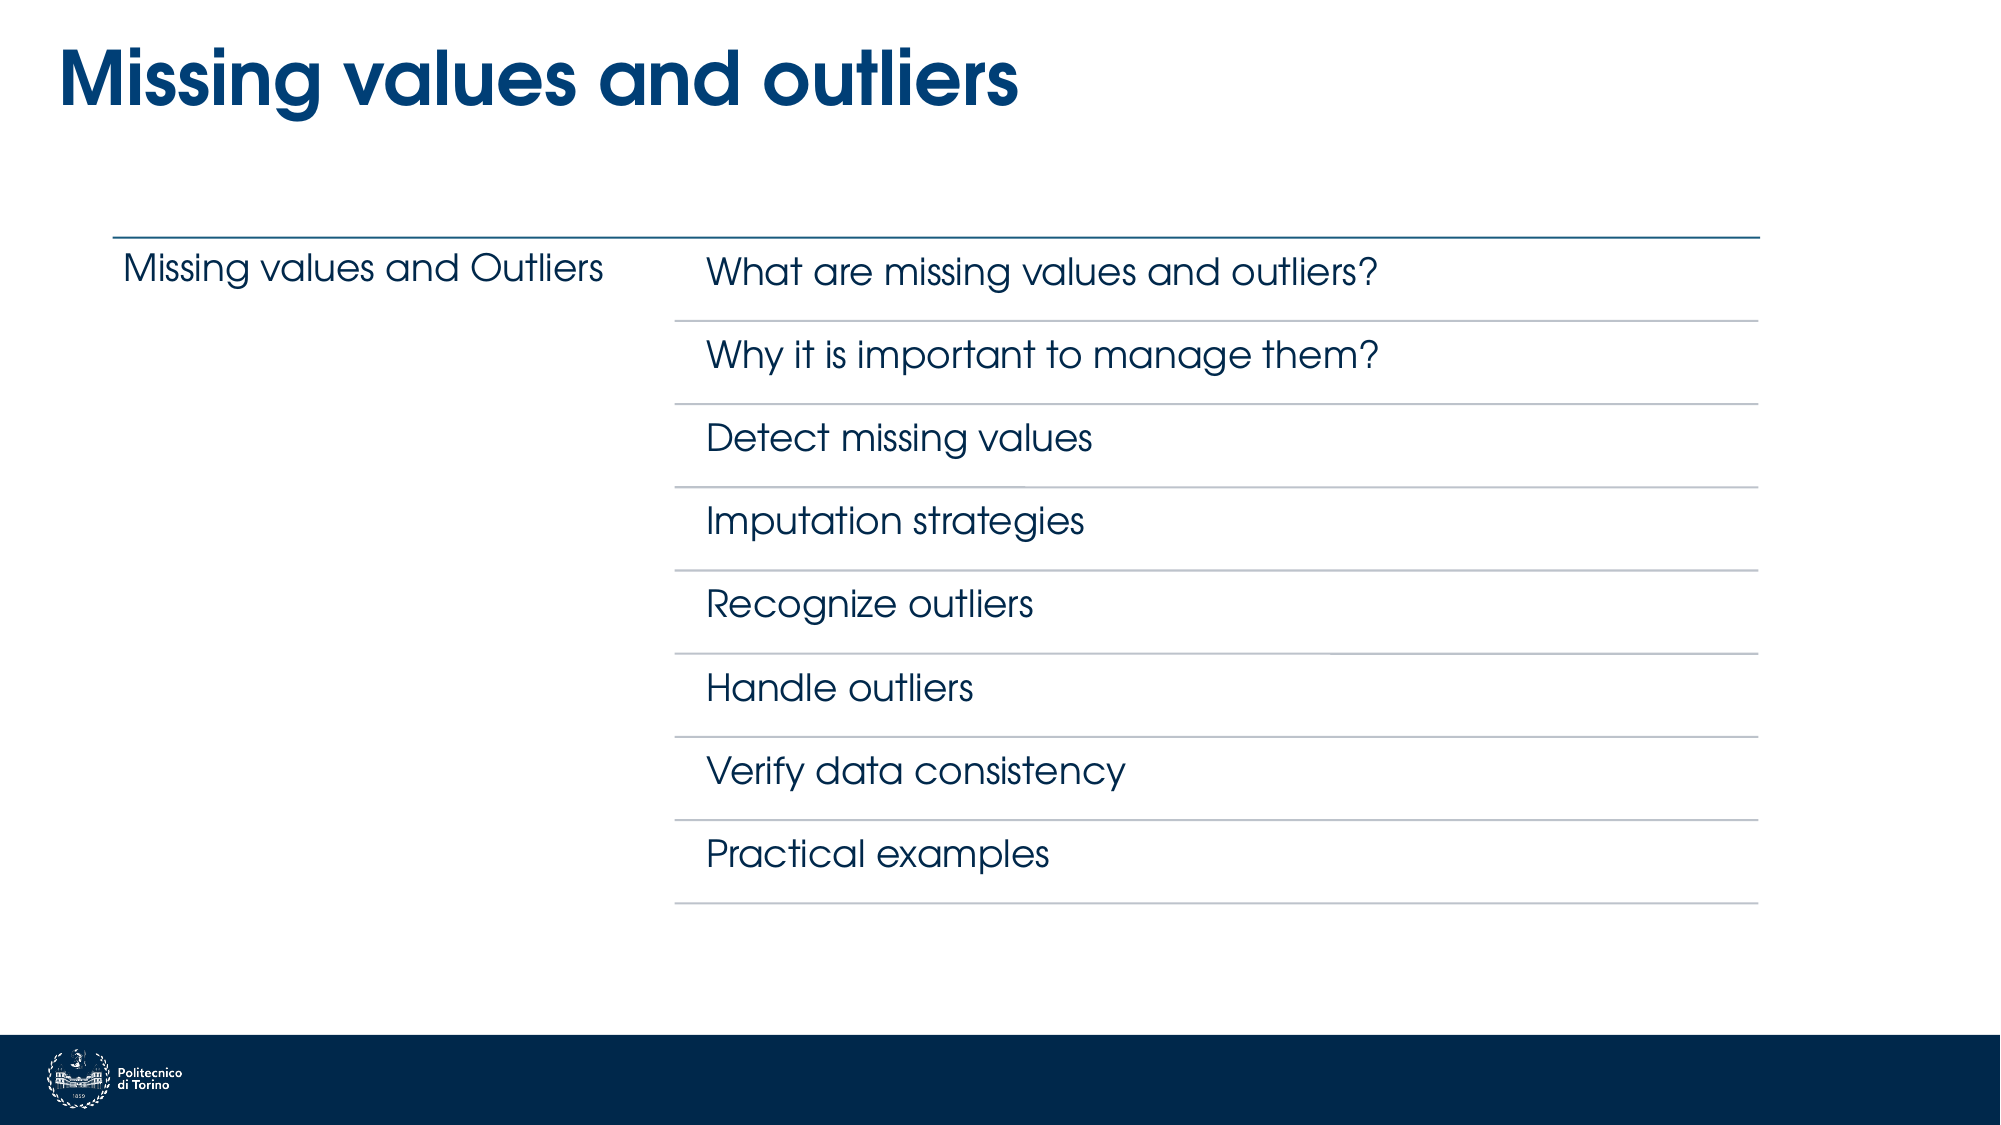

# Missing values and outliers
Missing values and Outliers
What are missing values and outliers?
Why it is important to manage them?
Detect missing values
Imputation strategies
Recognize outliers
Handle outliers
Verify data consistency
Practical examples